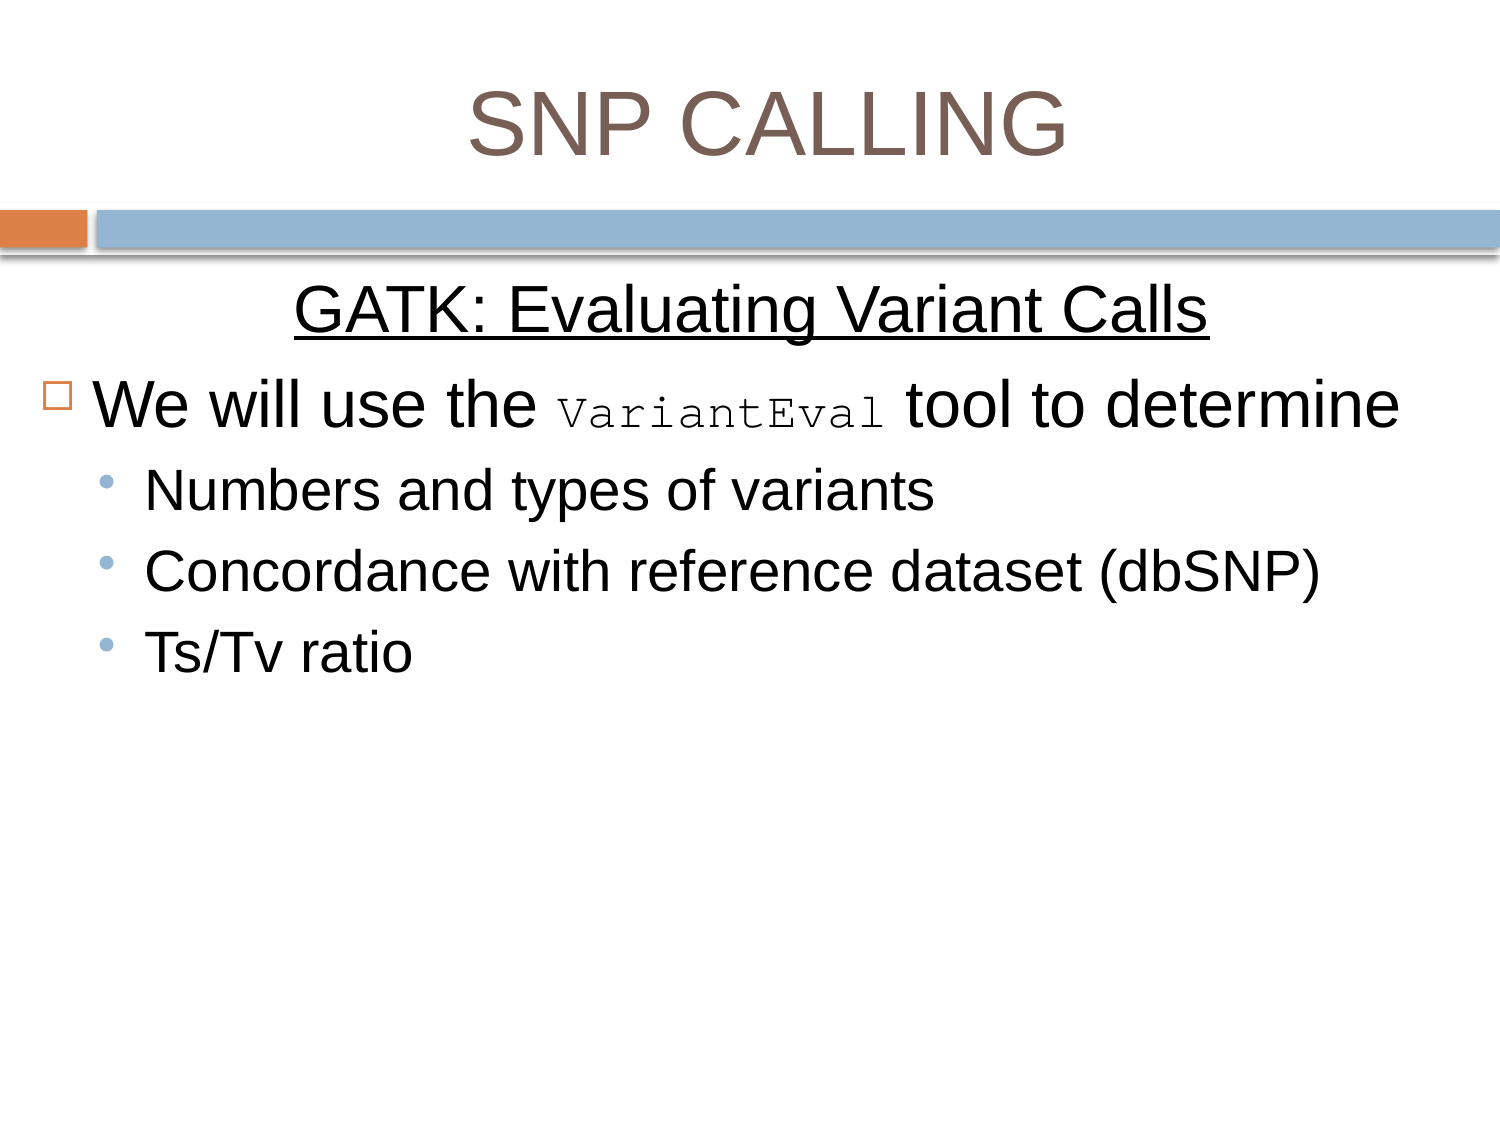

# SNP CALLING
GATK: Evaluating Variant Calls
We will use the VariantEval tool to determine
Numbers and types of variants
Concordance with reference dataset (dbSNP)
Ts/Tv ratio